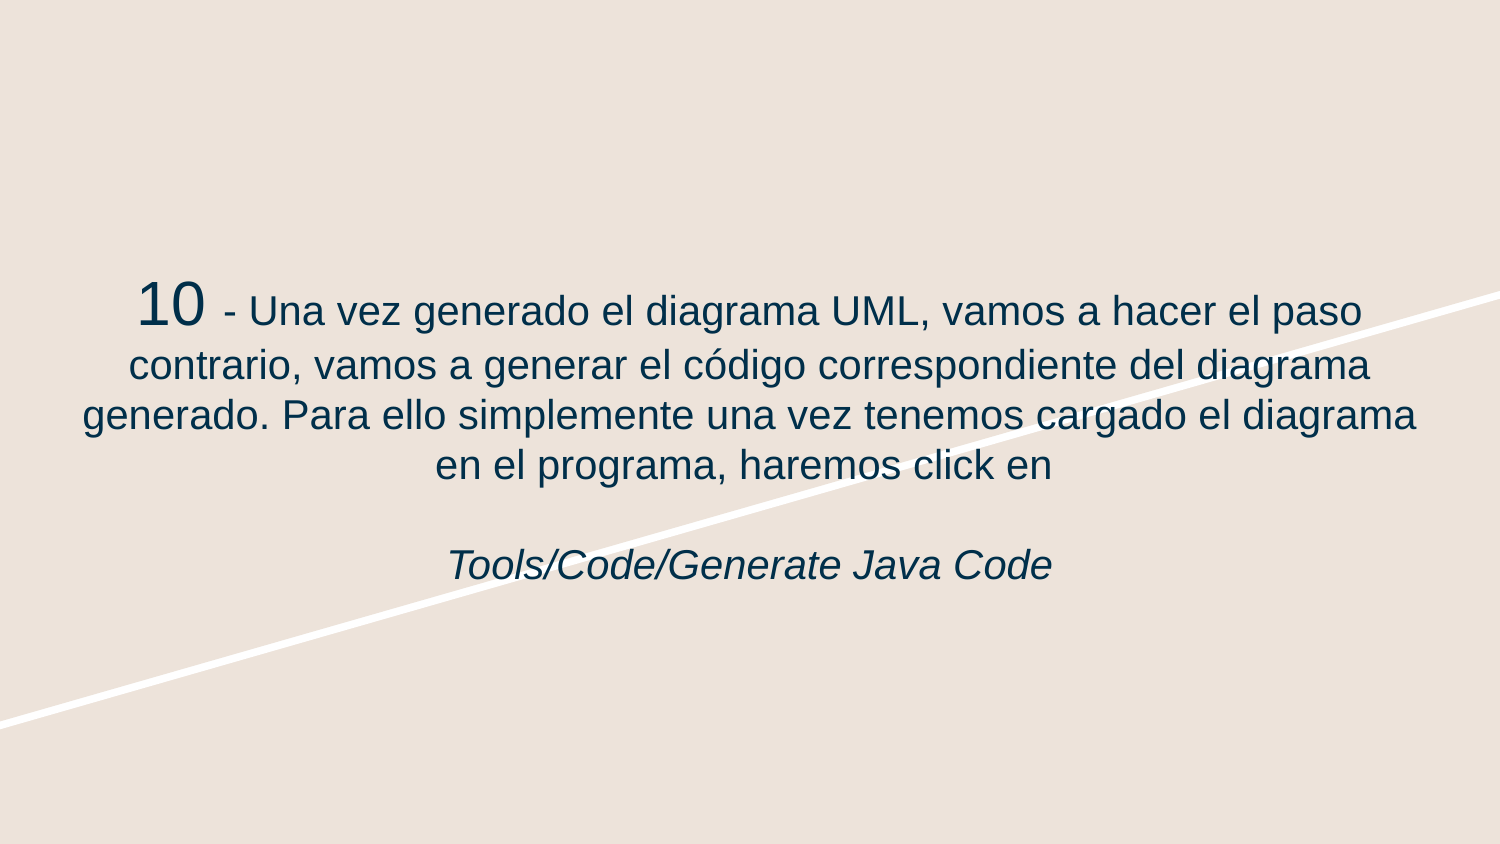

# 10 - Una vez generado el diagrama UML, vamos a hacer el paso contrario, vamos a generar el código correspondiente del diagrama generado. Para ello simplemente una vez tenemos cargado el diagrama en el programa, haremos click en

Tools/Code/Generate Java Code